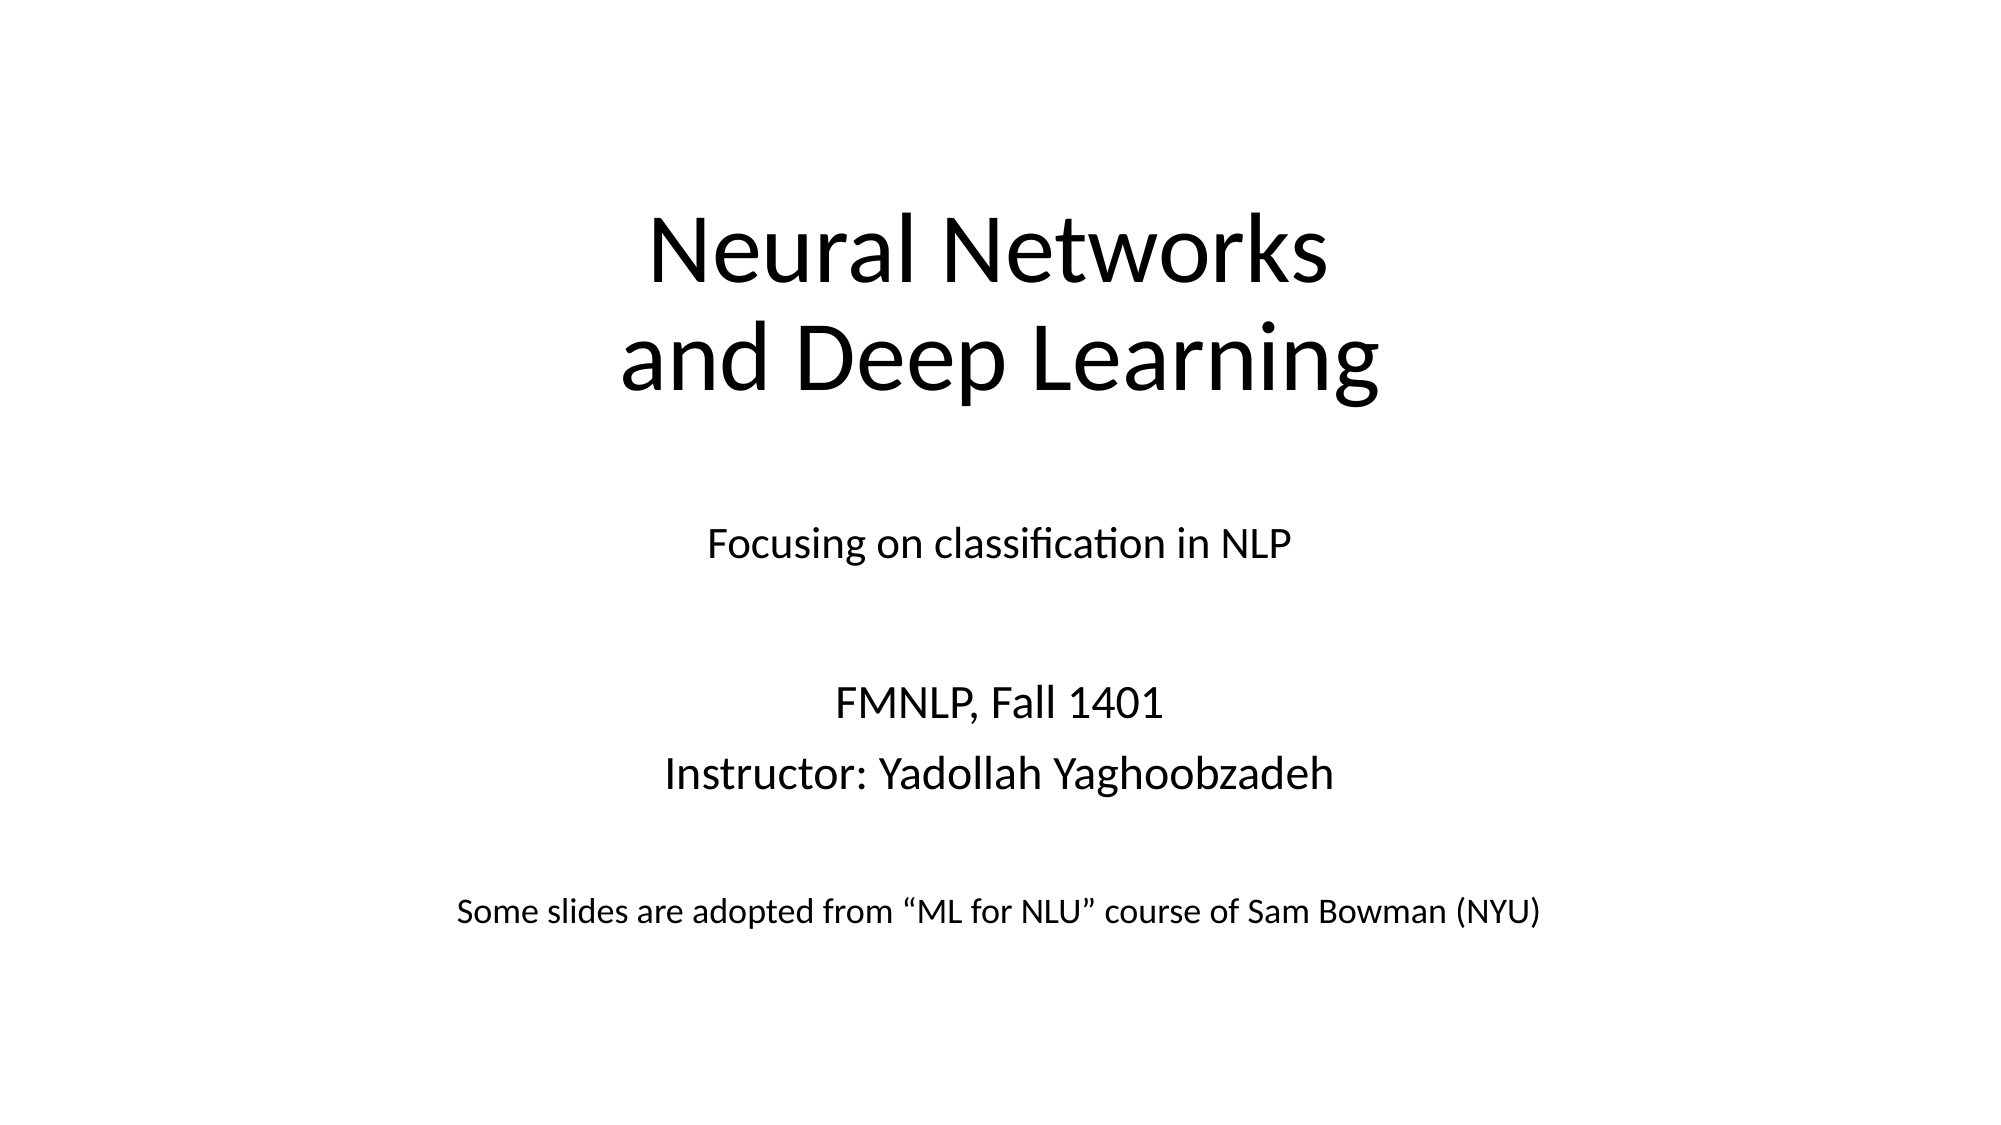

# Neural Networks and Deep Learning Focusing on classification in NLP
FMNLP, Fall 1401
Instructor: Yadollah Yaghoobzadeh

Some slides are adopted from “ML for NLU” course of Sam Bowman (NYU)